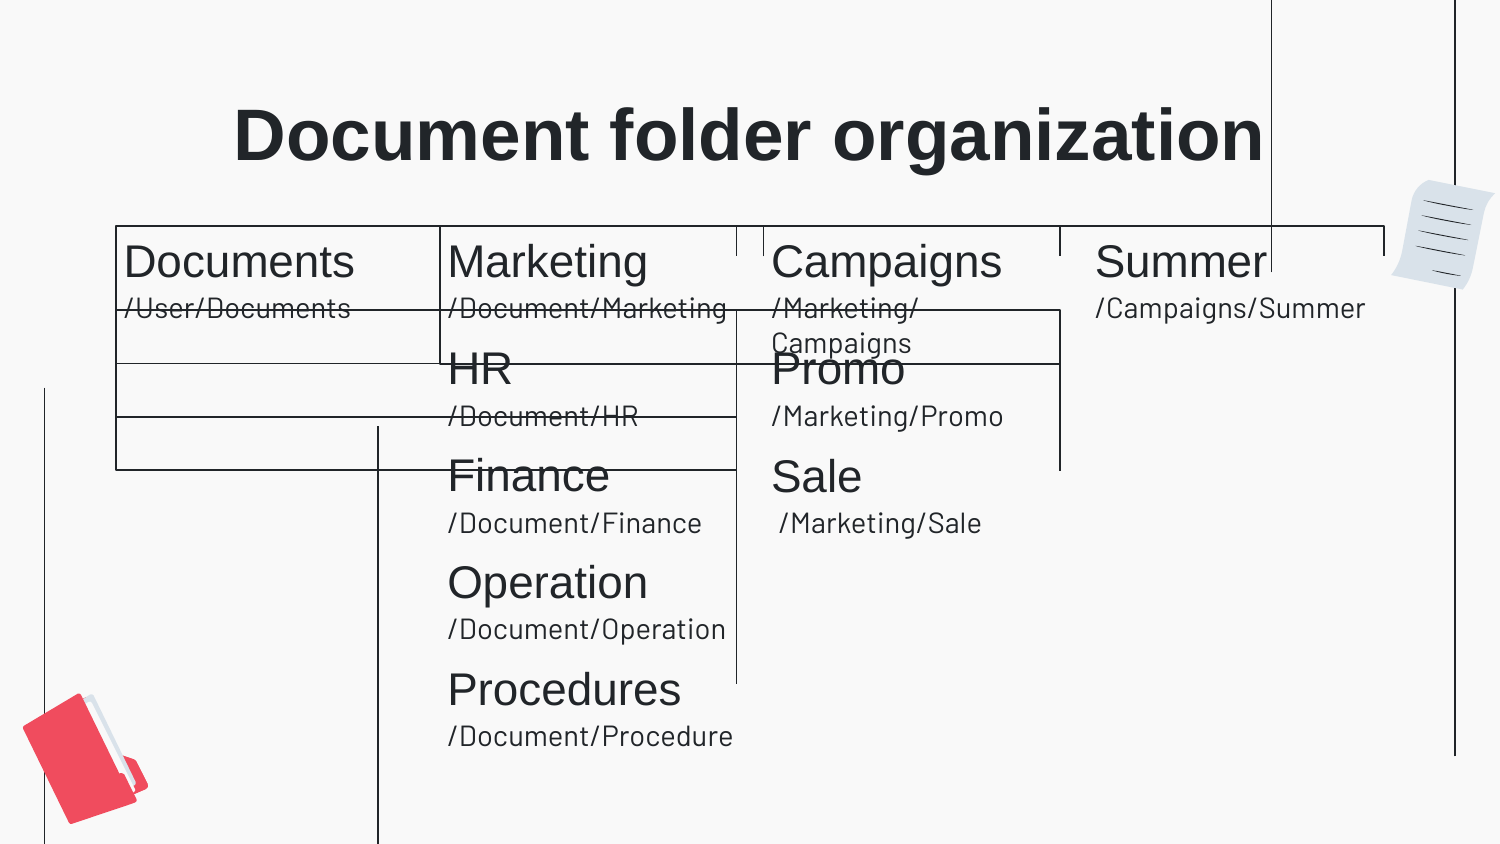

# Document folder organization
Documents
Marketing
Campaigns
Summer
/User/Documents
/Document/Marketing
/Marketing/Campaigns
/Campaigns/Summer

HR
Promo
/Document/HR
/Marketing/Promo
Finance
Sale
/Document/Finance
/Marketing/Sale
Operation
/Document/Operation
Procedures
/Document/Procedure